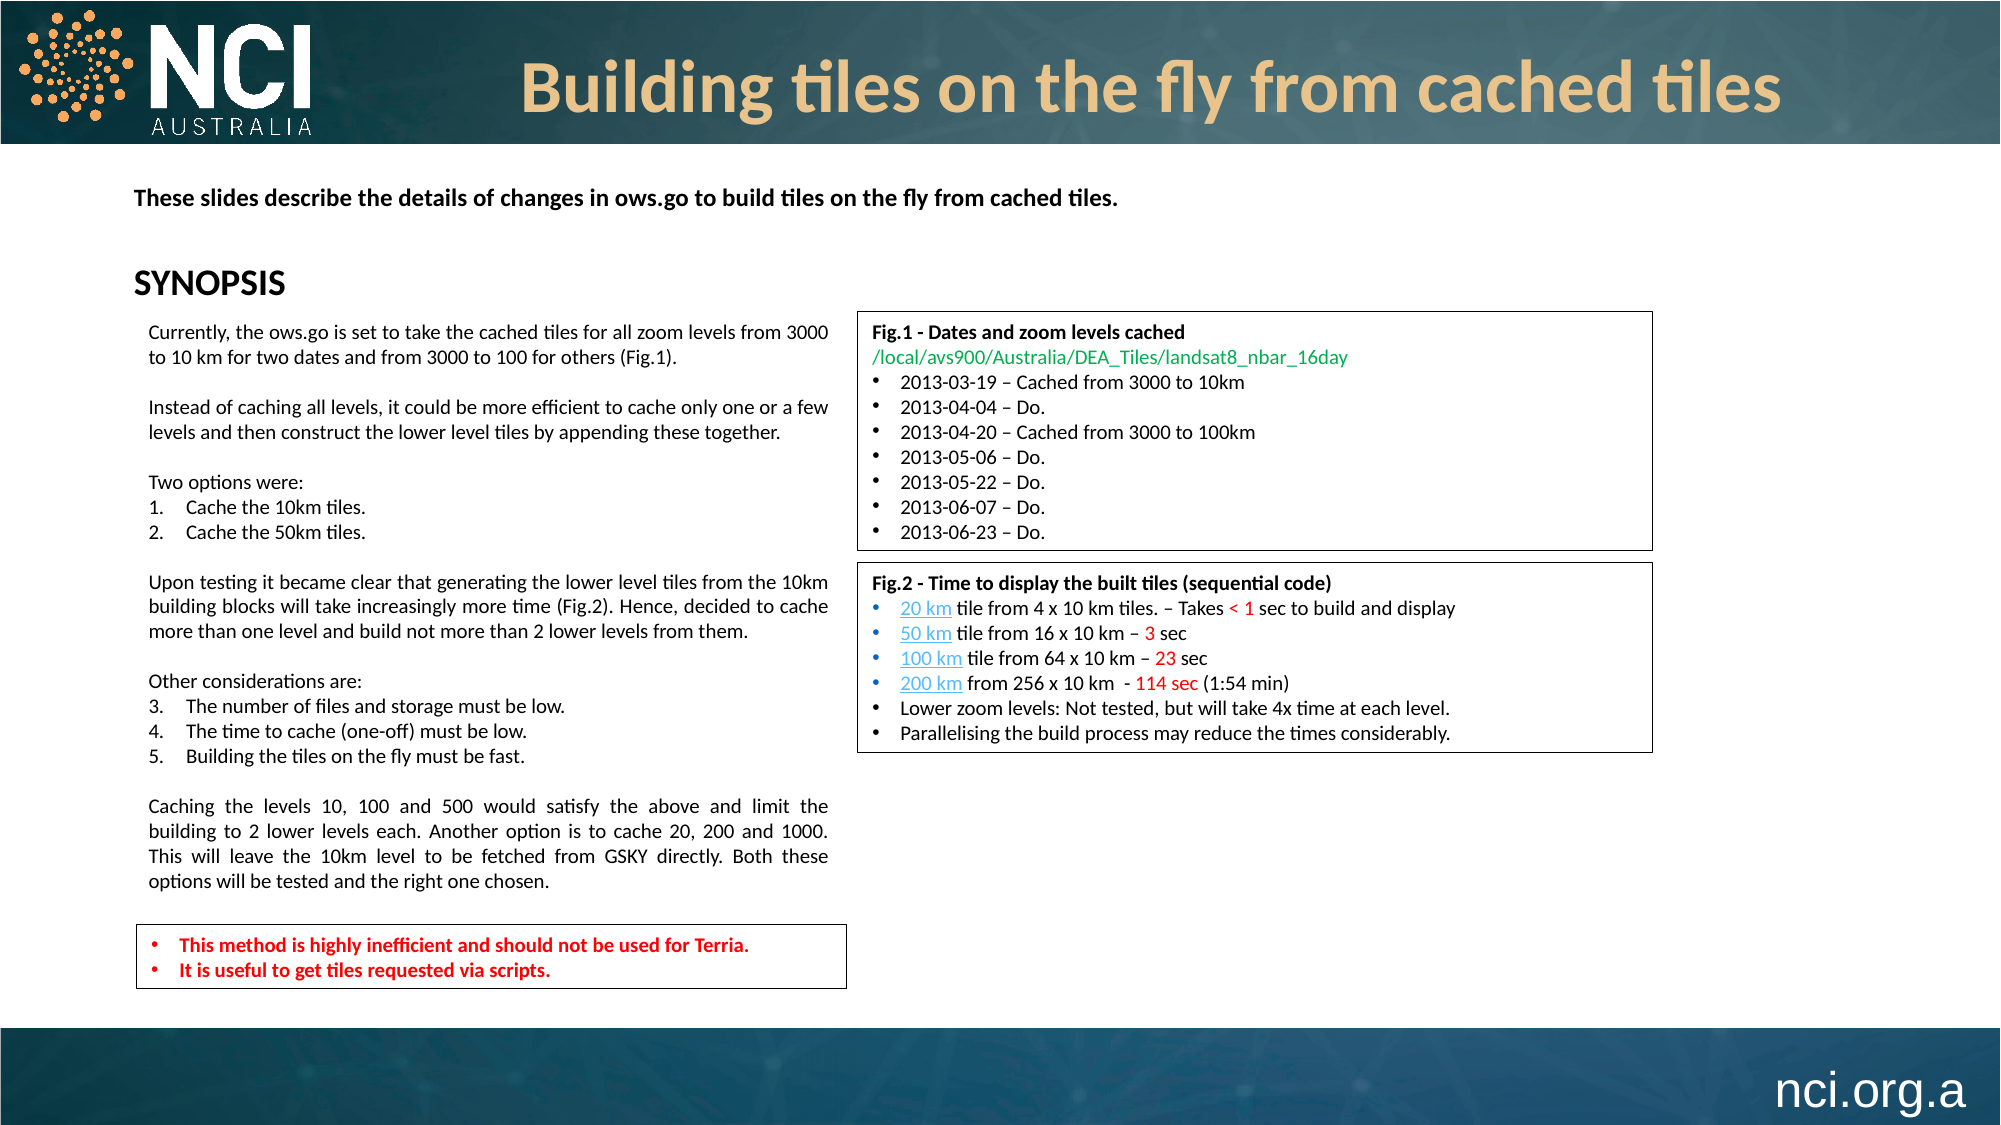

Building tiles on the fly from cached tiles
These slides describe the details of changes in ows.go to build tiles on the fly from cached tiles.
SYNOPSIS
Currently, the ows.go is set to take the cached tiles for all zoom levels from 3000 to 10 km for two dates and from 3000 to 100 for others (Fig.1).

Instead of caching all levels, it could be more efficient to cache only one or a few levels and then construct the lower level tiles by appending these together.

Two options were:
Cache the 10km tiles.
Cache the 50km tiles.

Upon testing it became clear that generating the lower level tiles from the 10km building blocks will take increasingly more time (Fig.2). Hence, decided to cache more than one level and build not more than 2 lower levels from them.

Other considerations are:
The number of files and storage must be low.
The time to cache (one-off) must be low.
Building the tiles on the fly must be fast.

Caching the levels 10, 100 and 500 would satisfy the above and limit the building to 2 lower levels each. Another option is to cache 20, 200 and 1000. This will leave the 10km level to be fetched from GSKY directly. Both these options will be tested and the right one chosen.

Fig.1 - Dates and zoom levels cached
/local/avs900/Australia/DEA_Tiles/landsat8_nbar_16day
2013-03-19 – Cached from 3000 to 10km
2013-04-04 – Do.
2013-04-20 – Cached from 3000 to 100km
2013-05-06 – Do.
2013-05-22 – Do.
2013-06-07 – Do.
2013-06-23 – Do.
Fig.2 - Time to display the built tiles (sequential code)
20 km tile from 4 x 10 km tiles. – Takes < 1 sec to build and display
50 km tile from 16 x 10 km – 3 sec
100 km tile from 64 x 10 km – 23 sec
200 km from 256 x 10 km  - 114 sec (1:54 min)
Lower zoom levels: Not tested, but will take 4x time at each level.
Parallelising the build process may reduce the times considerably.
This method is highly inefficient and should not be used for Terria.
It is useful to get tiles requested via scripts.